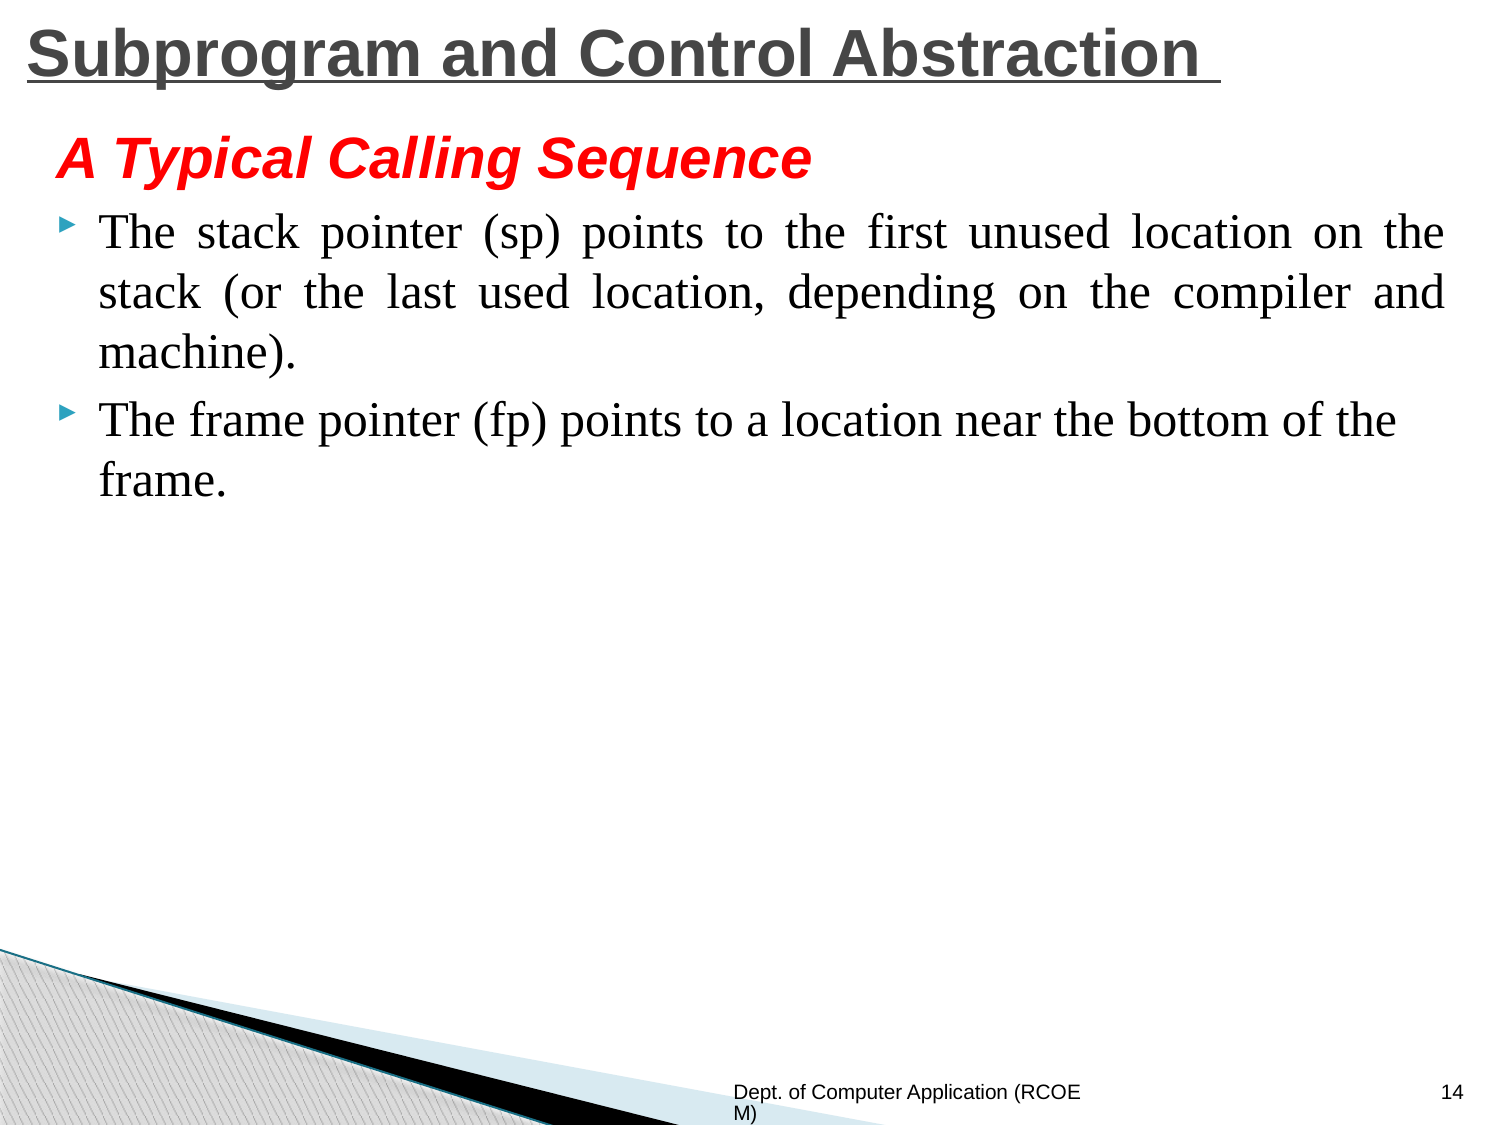

# Subprogram and Control Abstraction
A Typical Calling Sequence
The stack pointer (sp) points to the first unused location on the stack (or the last used location, depending on the compiler and machine).
The frame pointer (fp) points to a location near the bottom of the frame.

Dept. of Computer Application (RCOEM)
14